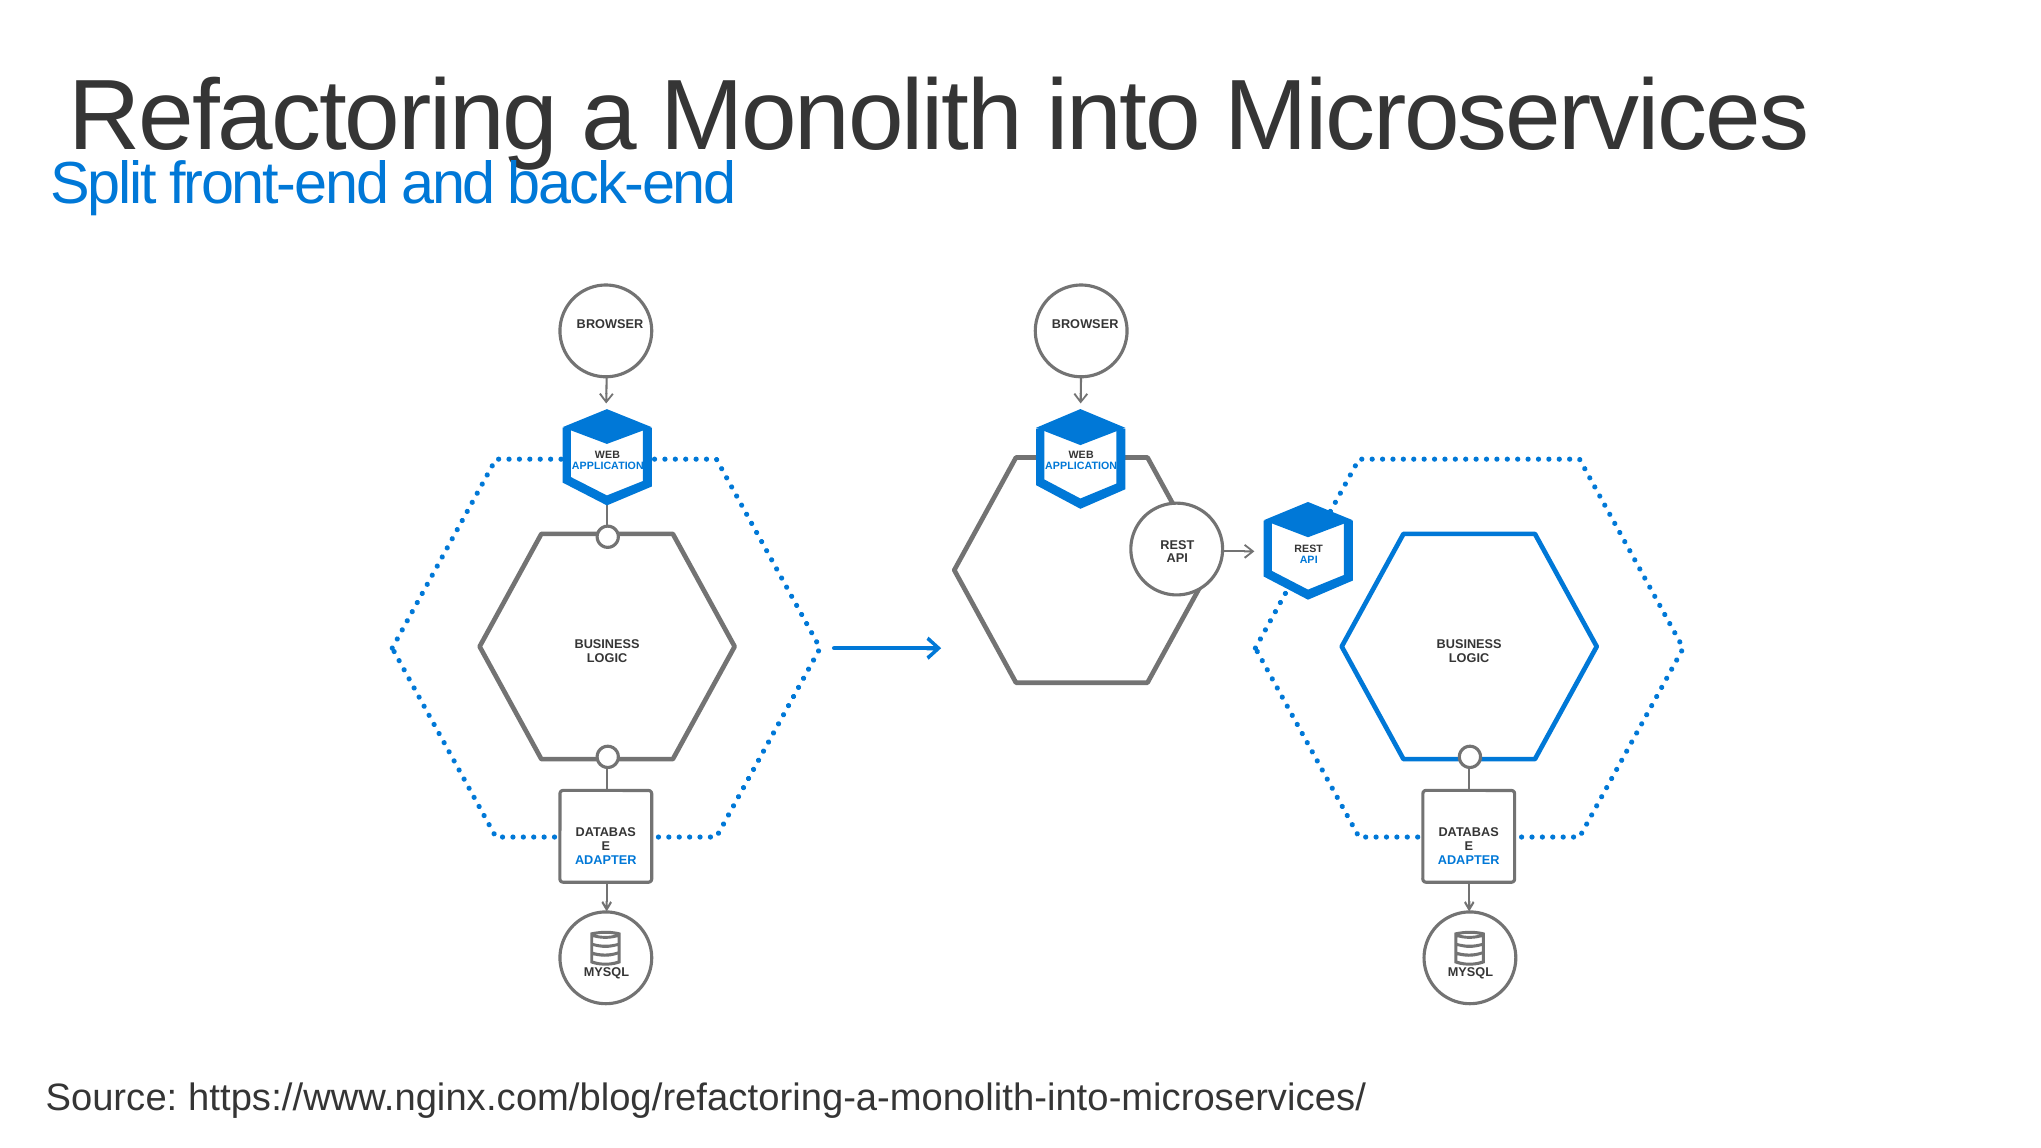

# Refactoring a Monolith into Microservices
Split front-end and back-end

BROWSER

BROWSER

WEB
APPLICATION

WEB
APPLICATION

REST
API

REST
API

BUSINESS LOGIC

BUSINESS LOGIC

DATABASE
ADAPTER

DATABASE
ADAPTER

MYSQL

MYSQL
Source: https://www.nginx.com/blog/refactoring-a-monolith-into-microservices/